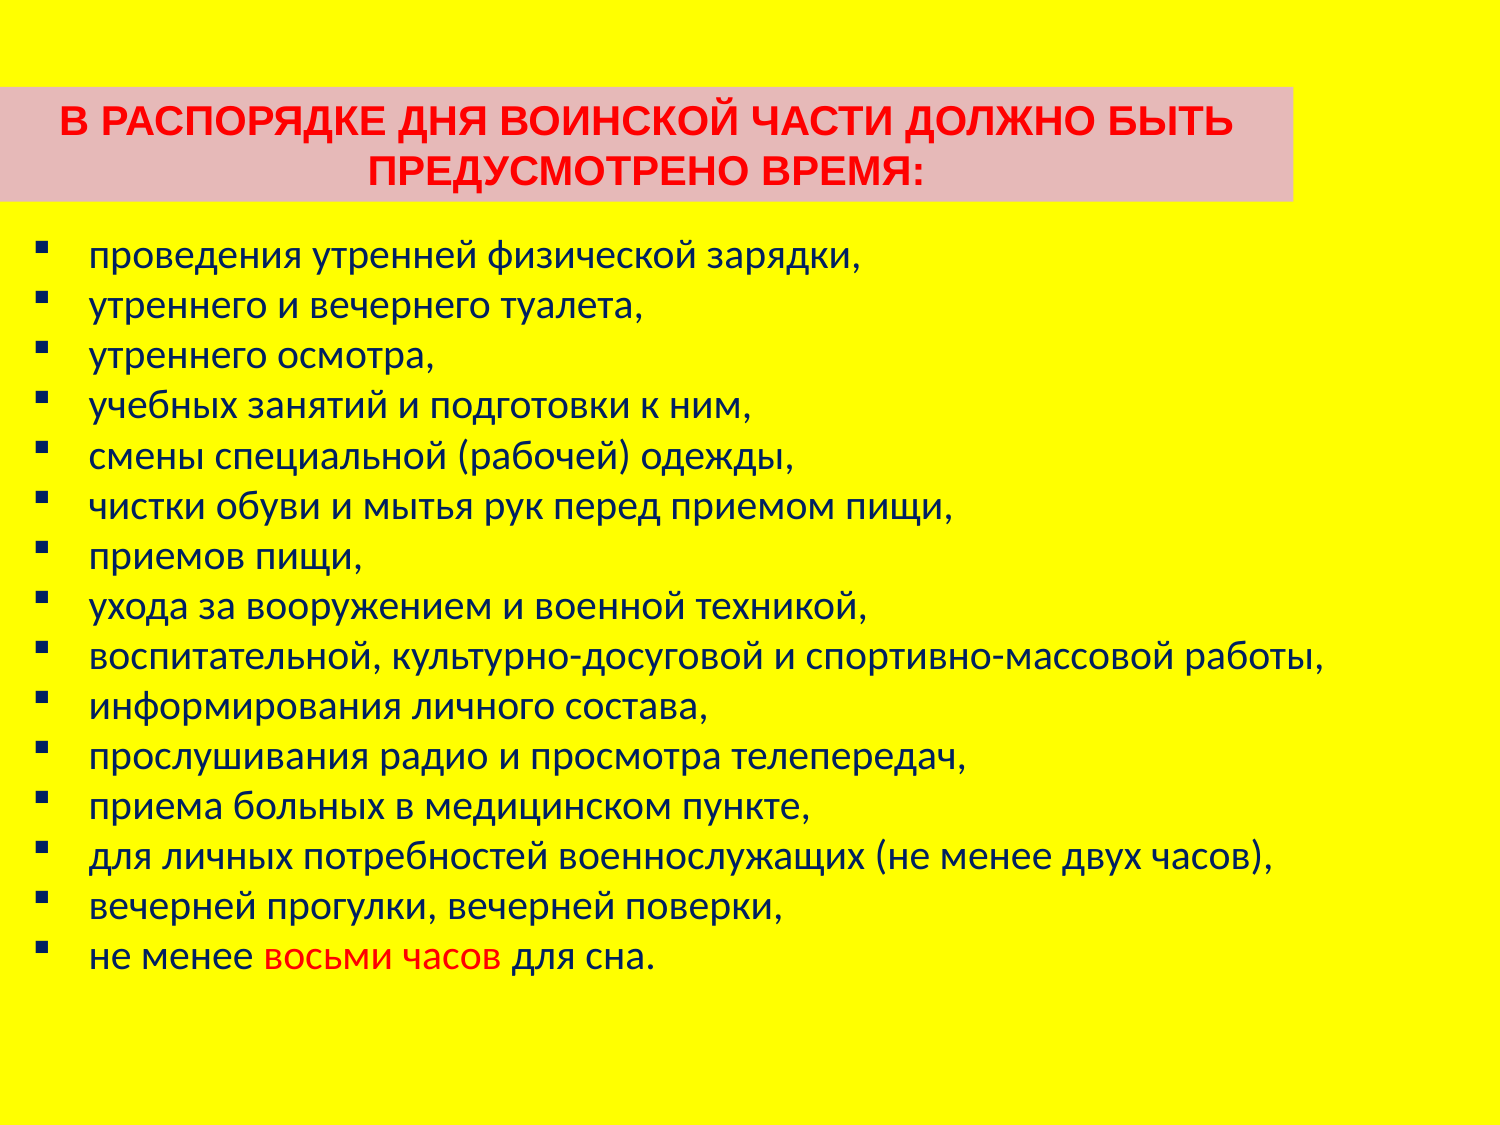

В РАСПОРЯДКЕ ДНЯ ВОИНСКОЙ ЧАСТИ ДОЛЖНО БЫТЬ ПРЕДУСМОТРЕНО ВРЕМЯ:
проведения утренней физической зарядки,
утреннего и вечернего туалета,
утреннего осмотра,
учебных занятий и подготовки к ним,
смены специальной (рабочей) одежды,
чистки обуви и мытья рук перед приемом пищи,
приемов пищи,
ухода за вооружением и военной техникой,
воспитательной, культурно-досуговой и спортивно-массовой работы,
информирования личного состава,
прослушивания радио и просмотра телепередач,
приема больных в медицинском пункте,
для личных потребностей военнослужащих (не менее двух часов),
вечерней прогулки, вечерней поверки,
не менее восьми часов для сна.